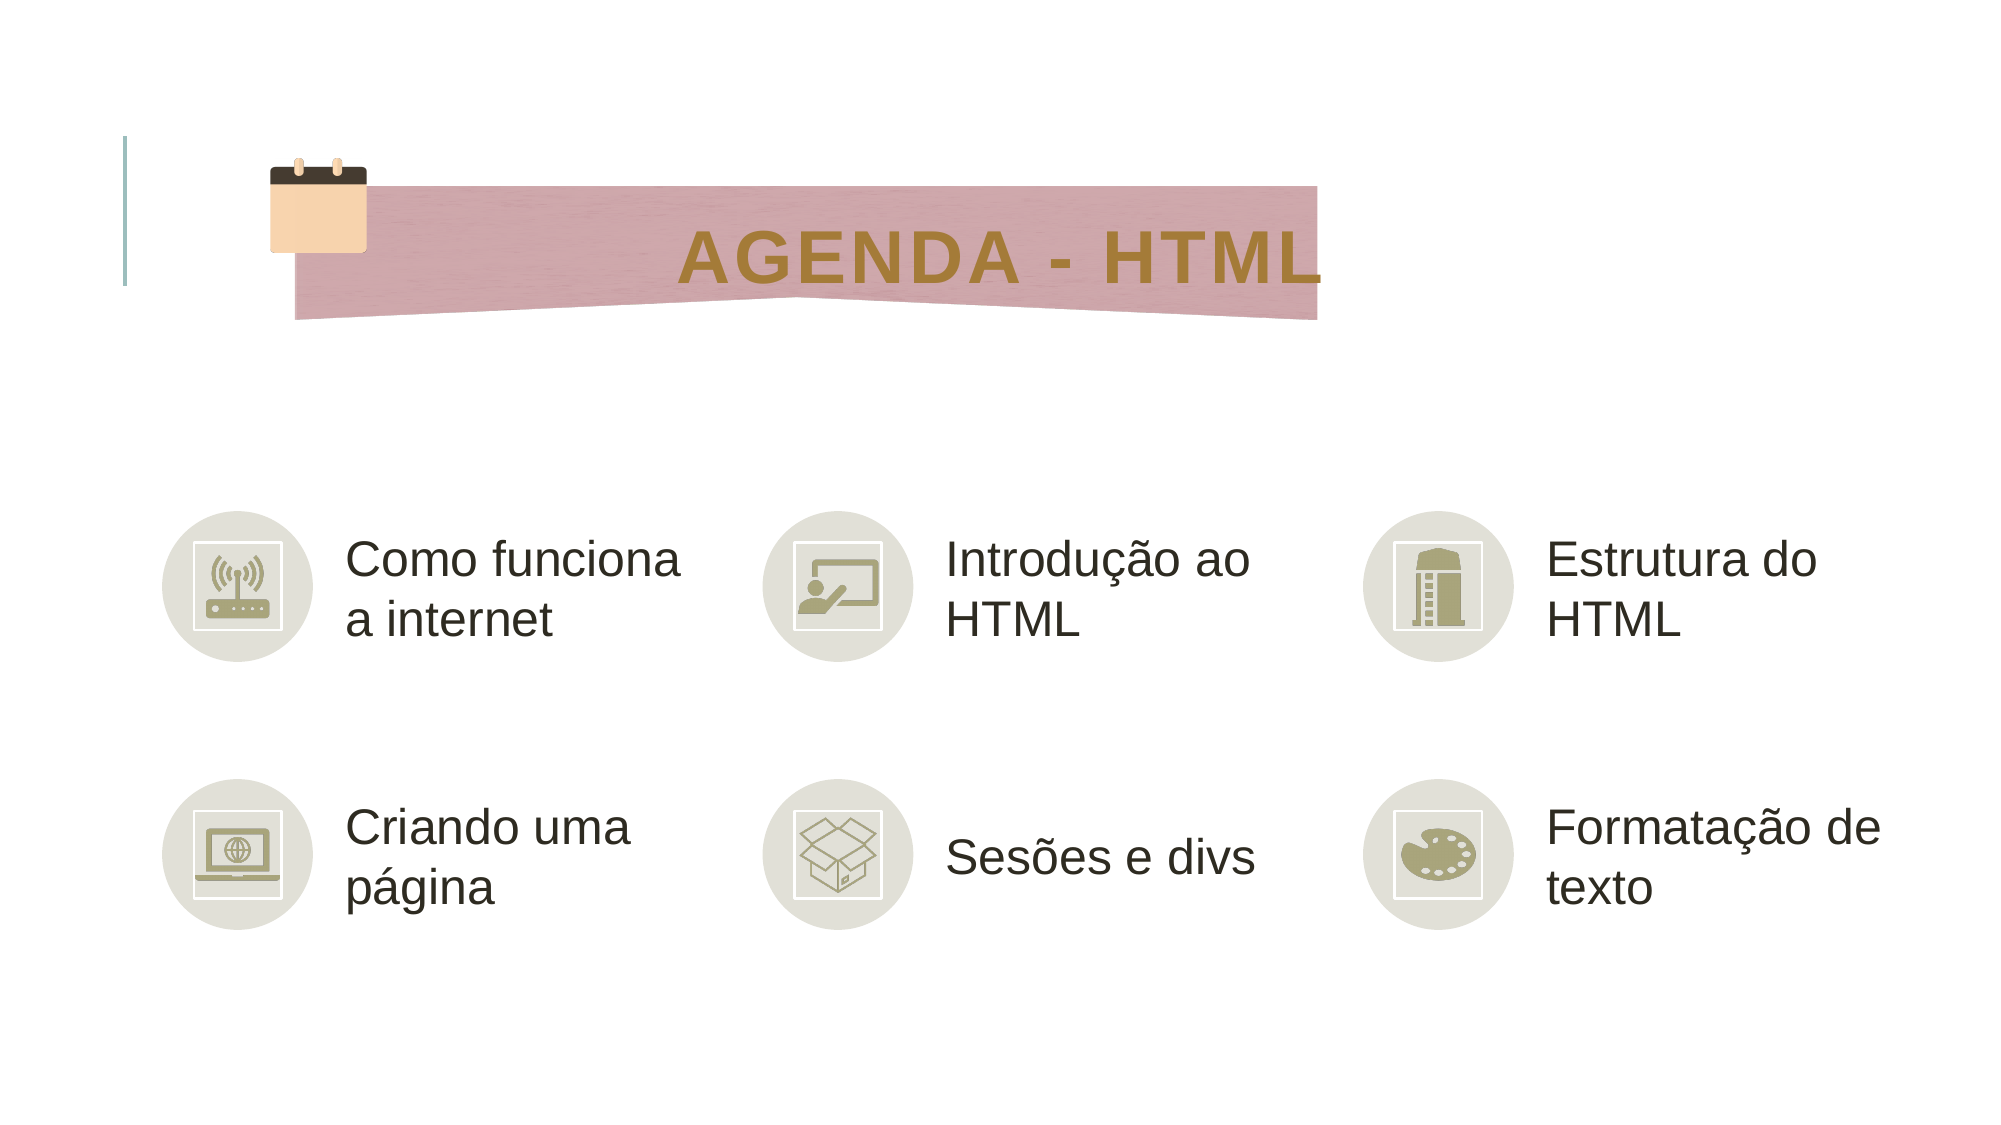

Agenda - HTML
Como funciona a internet
Introdução ao HTML
Estrutura do HTML
Criando uma página
Sesões e divs
Formatação de texto